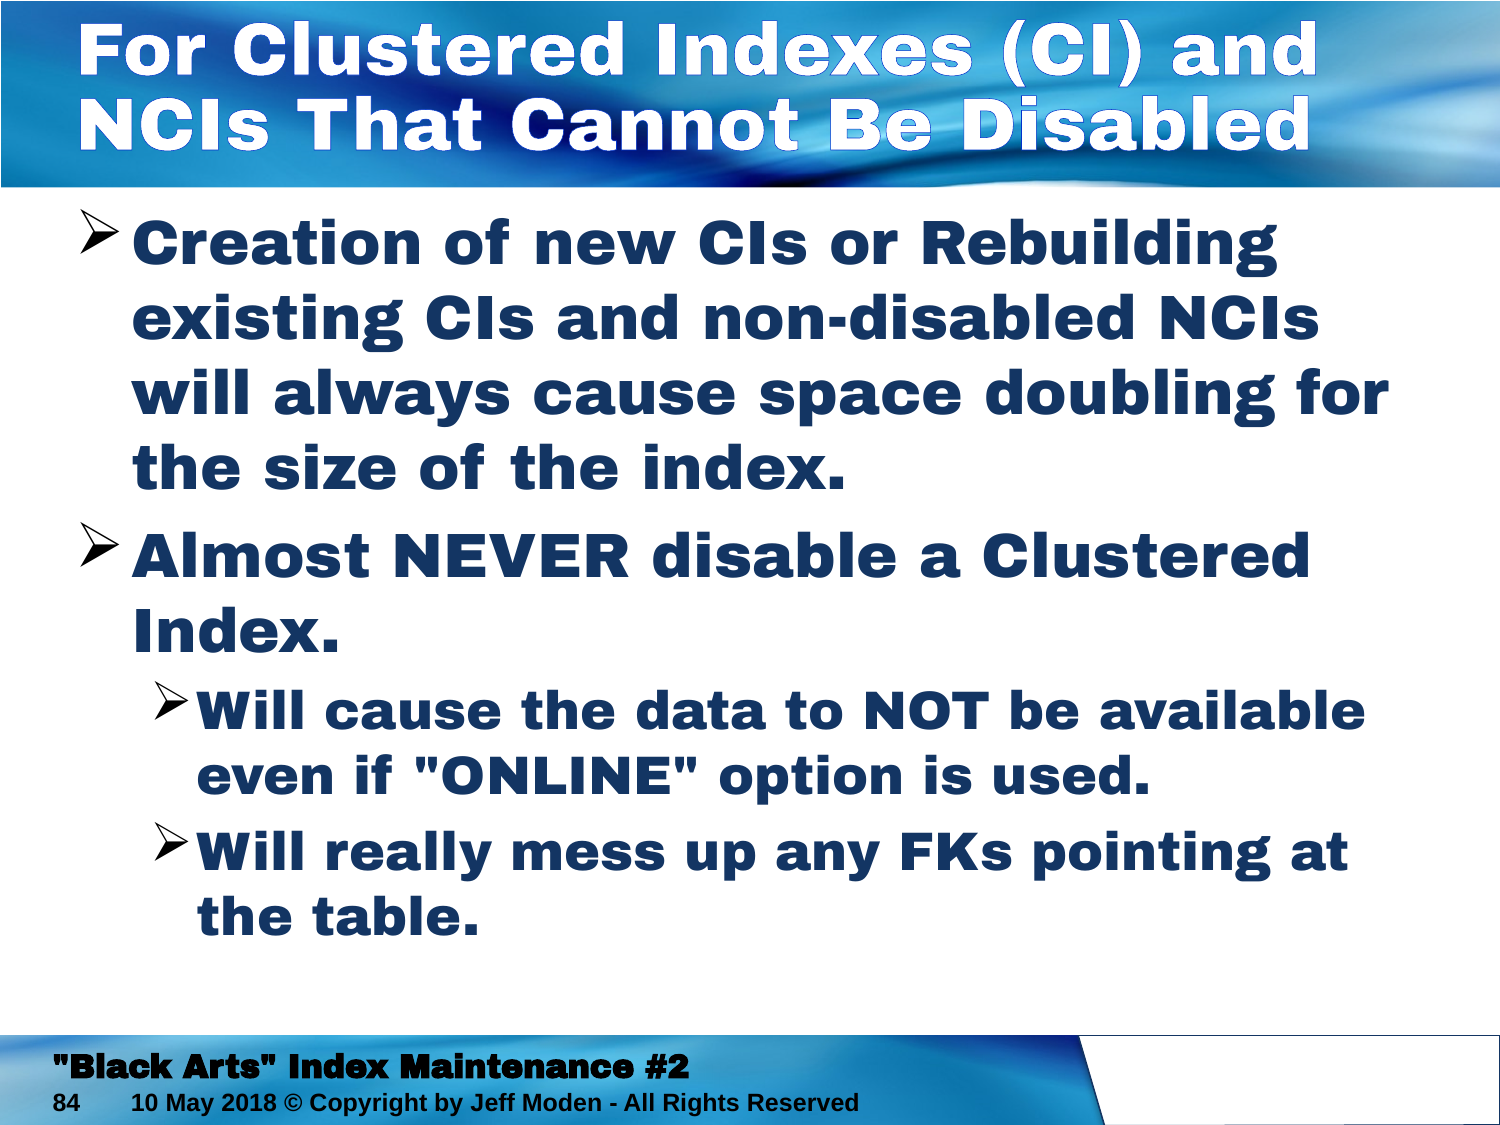

# For Clustered Indexes (CI) and NCIs That Cannot Be Disabled
Creation of new CIs or Rebuilding existing CIs and non-disabled NCIs will always cause space doubling for the size of the index.
Almost NEVER disable a Clustered Index.
Will cause the data to NOT be available even if "ONLINE" option is used.
Will really mess up any FKs pointing at the table.

"Black Arts" Index Maintenance #2
84
10 May 2018 © Copyright by Jeff Moden - All Rights Reserved